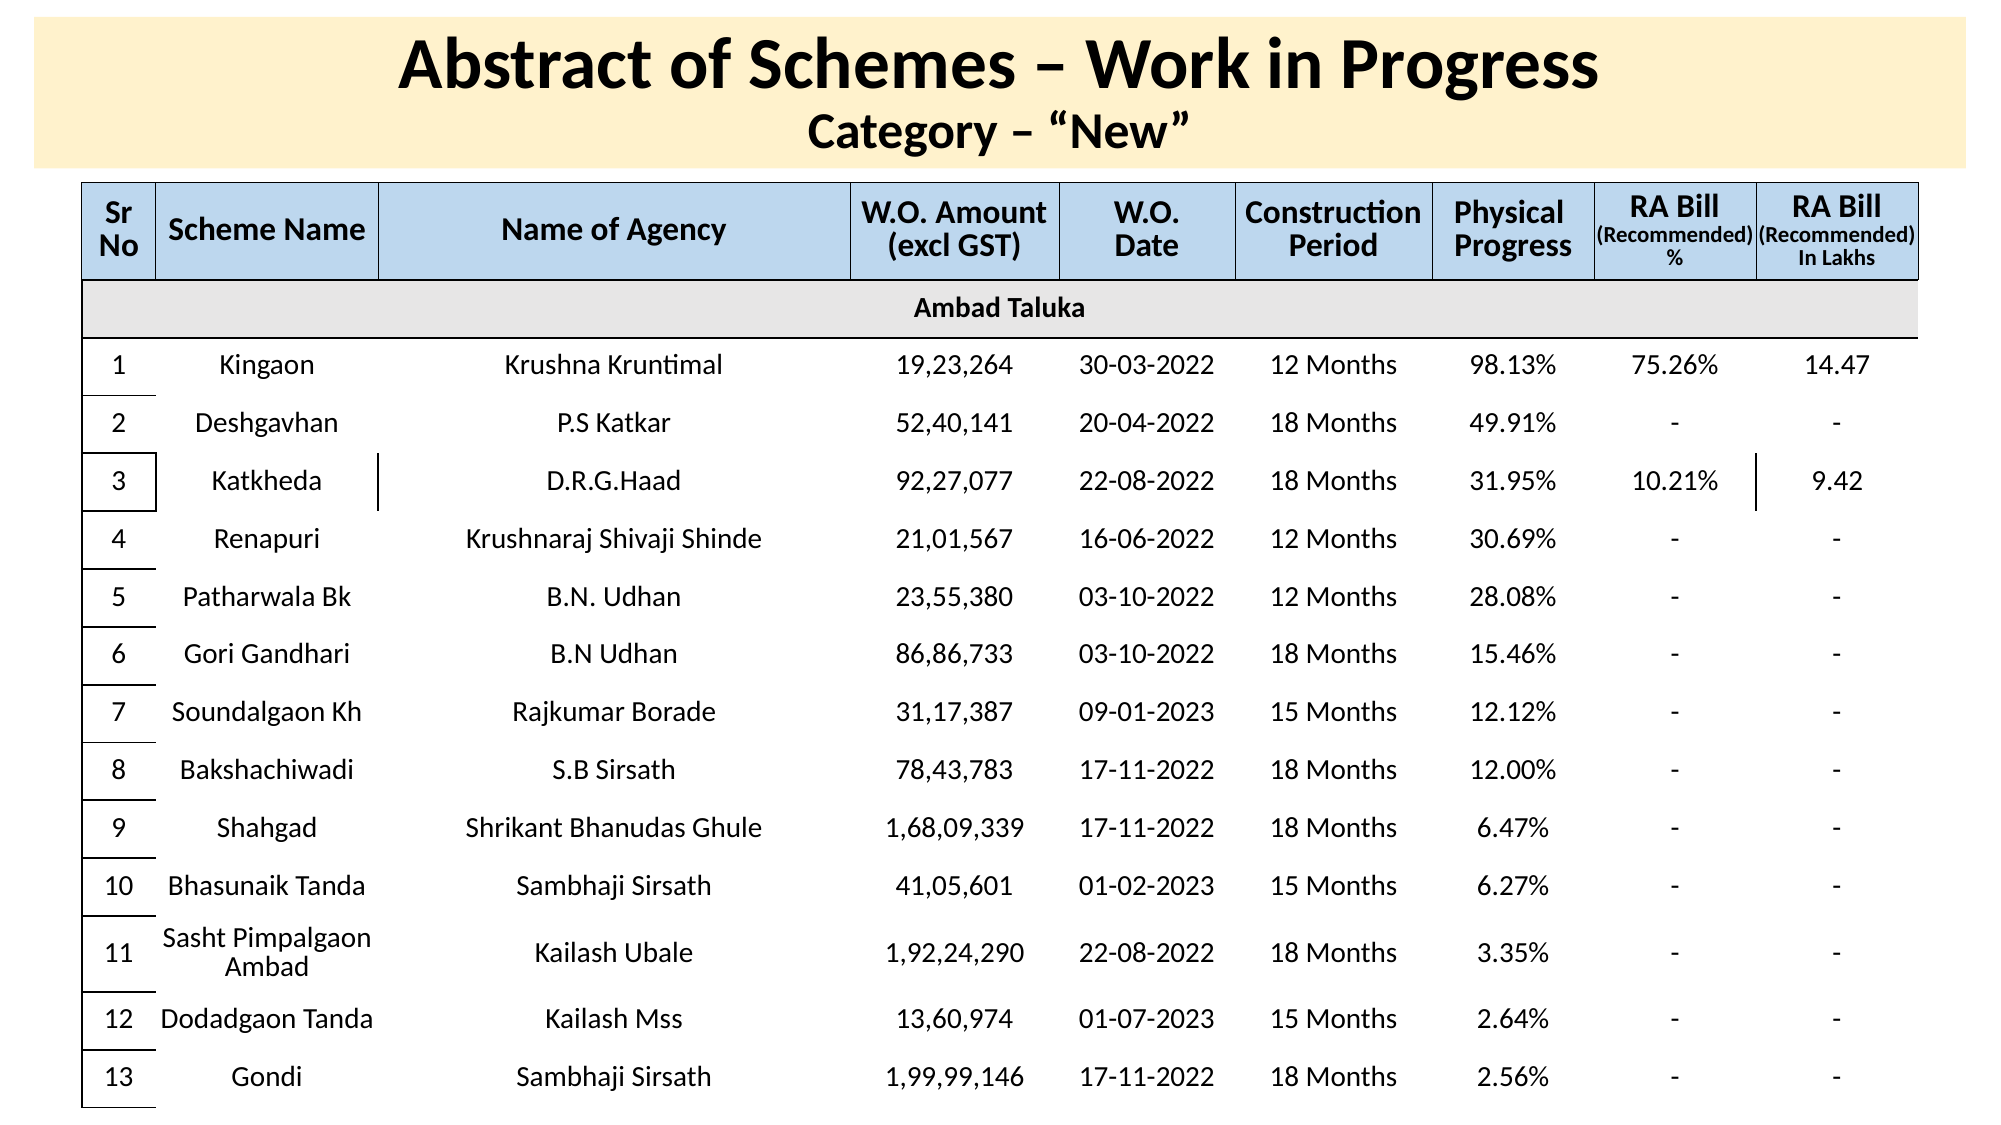

# Abstract of Schemes – Work in Progress Category – “New”
| Sr No | Scheme Name | Name of Agency | W.O. Amount (excl GST) | W.O. Date | Construction Period | Physical Progress | RA Bill (Recommended) % | RA Bill (Recommended) In Lakhs |
| --- | --- | --- | --- | --- | --- | --- | --- | --- |
| Ambad Taluka | Ambad Taluka |  |  |  |  |  |  |  |
| --- | --- | --- | --- | --- | --- | --- | --- | --- |
| 1 | Kingaon | Krushna Kruntimal | 19,23,264 | 30-03-2022 | 12 Months | 98.13% | 75.26% | 14.47 |
| 2 | Deshgavhan | P.S Katkar | 52,40,141 | 20-04-2022 | 18 Months | 49.91% | - | - |
| 3 | Katkheda | D.R.G.Haad | 92,27,077 | 22-08-2022 | 18 Months | 31.95% | 10.21% | 9.42 |
| 4 | Renapuri | Krushnaraj Shivaji Shinde | 21,01,567 | 16-06-2022 | 12 Months | 30.69% | - | - |
| 5 | Patharwala Bk | B.N. Udhan | 23,55,380 | 03-10-2022 | 12 Months | 28.08% | - | - |
| 6 | Gori Gandhari | B.N Udhan | 86,86,733 | 03-10-2022 | 18 Months | 15.46% | - | - |
| 7 | Soundalgaon Kh | Rajkumar Borade | 31,17,387 | 09-01-2023 | 15 Months | 12.12% | - | - |
| 8 | Bakshachiwadi | S.B Sirsath | 78,43,783 | 17-11-2022 | 18 Months | 12.00% | - | - |
| 9 | Shahgad | Shrikant Bhanudas Ghule | 1,68,09,339 | 17-11-2022 | 18 Months | 6.47% | - | - |
| 10 | Bhasunaik Tanda | Sambhaji Sirsath | 41,05,601 | 01-02-2023 | 15 Months | 6.27% | - | - |
| 11 | Sasht Pimpalgaon Ambad | Kailash Ubale | 1,92,24,290 | 22-08-2022 | 18 Months | 3.35% | - | - |
| 12 | Dodadgaon Tanda | Kailash Mss | 13,60,974 | 01-07-2023 | 15 Months | 2.64% | - | - |
| 13 | Gondi | Sambhaji Sirsath | 1,99,99,146 | 17-11-2022 | 18 Months | 2.56% | - | - |